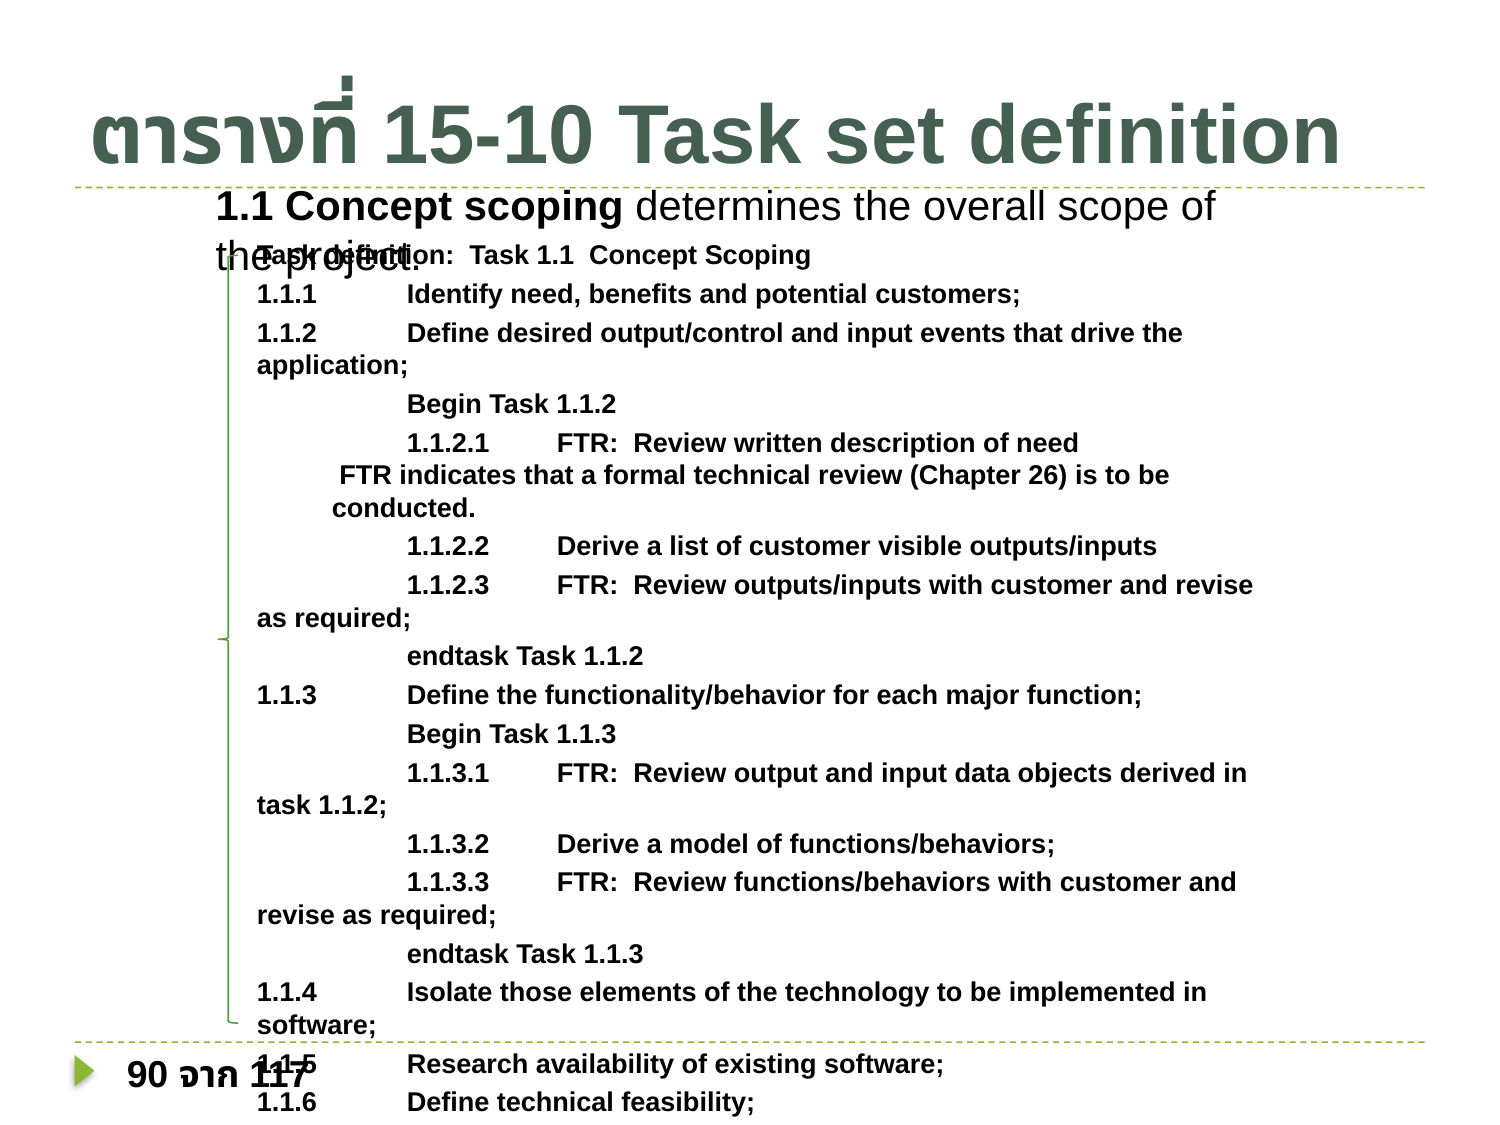

# ตารางที่ 15-10 Task set definition
1.1 Concept scoping determines the overall scope of the project.
Task definition:  Task 1.1  Concept Scoping
1.1.1	Identify need, benefits and potential customers;
1.1.2	Define desired output/control and input events that drive the application;
	Begin Task 1.1.2
	1.1.2.1	FTR:  Review written description of need
 FTR indicates that a formal technical review (Chapter 26) is to be conducted.
	1.1.2.2	Derive a list of customer visible outputs/inputs
	1.1.2.3	FTR:  Review outputs/inputs with customer and revise as required;
	endtask Task 1.1.2
1.1.3	Define the functionality/behavior for each major function;
	Begin Task 1.1.3
	1.1.3.1	FTR:  Review output and input data objects derived in task 1.1.2;
	1.1.3.2	Derive a model of functions/behaviors;
	1.1.3.3	FTR:  Review functions/behaviors with customer and revise as required;
	endtask Task 1.1.3
1.1.4	Isolate those elements of the technology to be implemented in software;
1.1.5	Research availability of existing software;
1.1.6	Define technical feasibility;
1.1.7	Make quick estimate of size;
1.1.8	Create a Scope Definition;
endTask definition:   Task 1.1

90 จาก 117